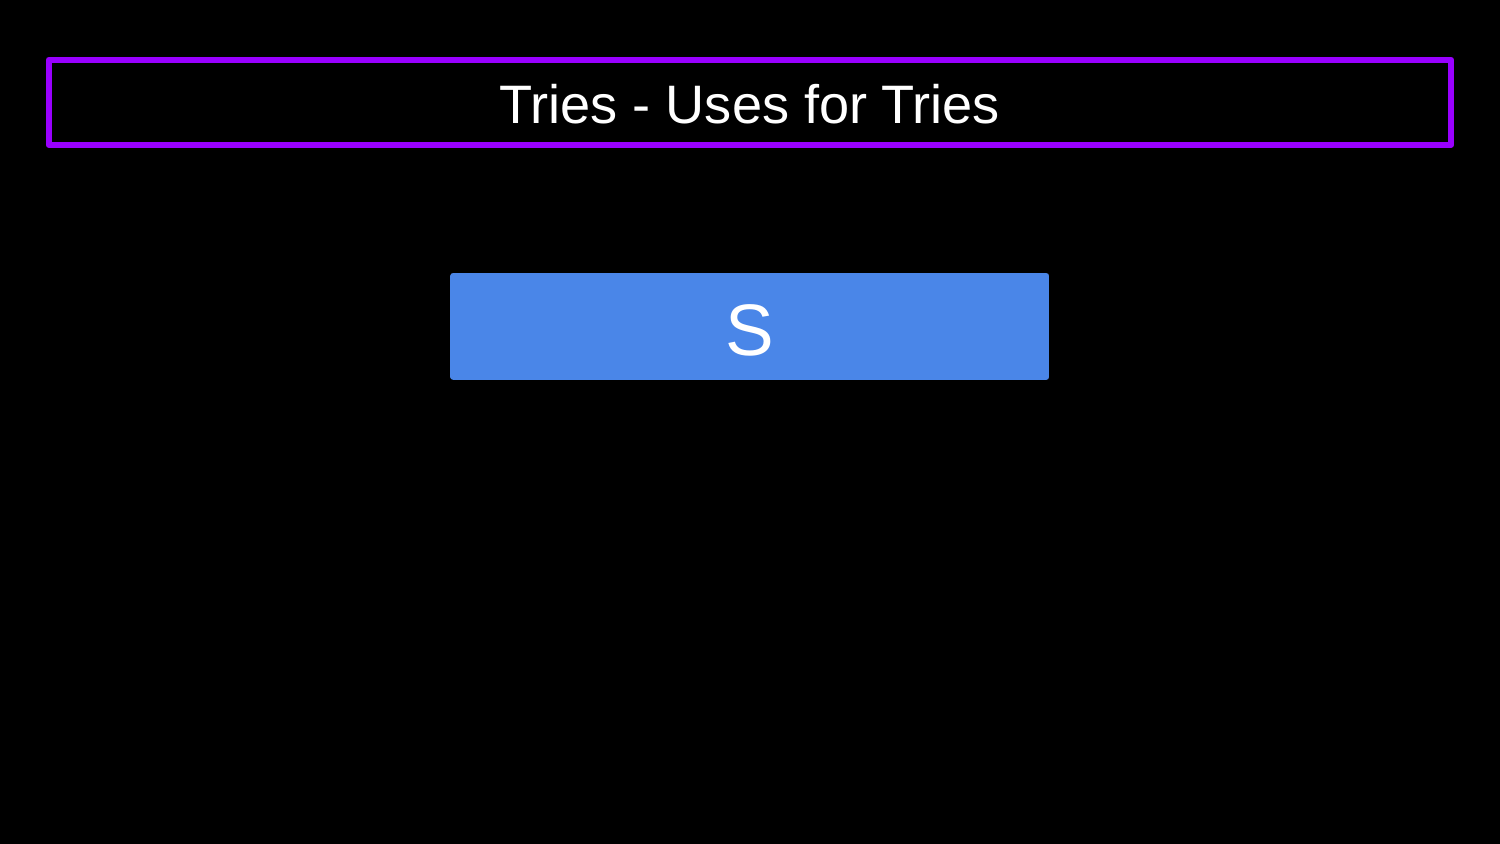

# Tries - Uses for Tries
S